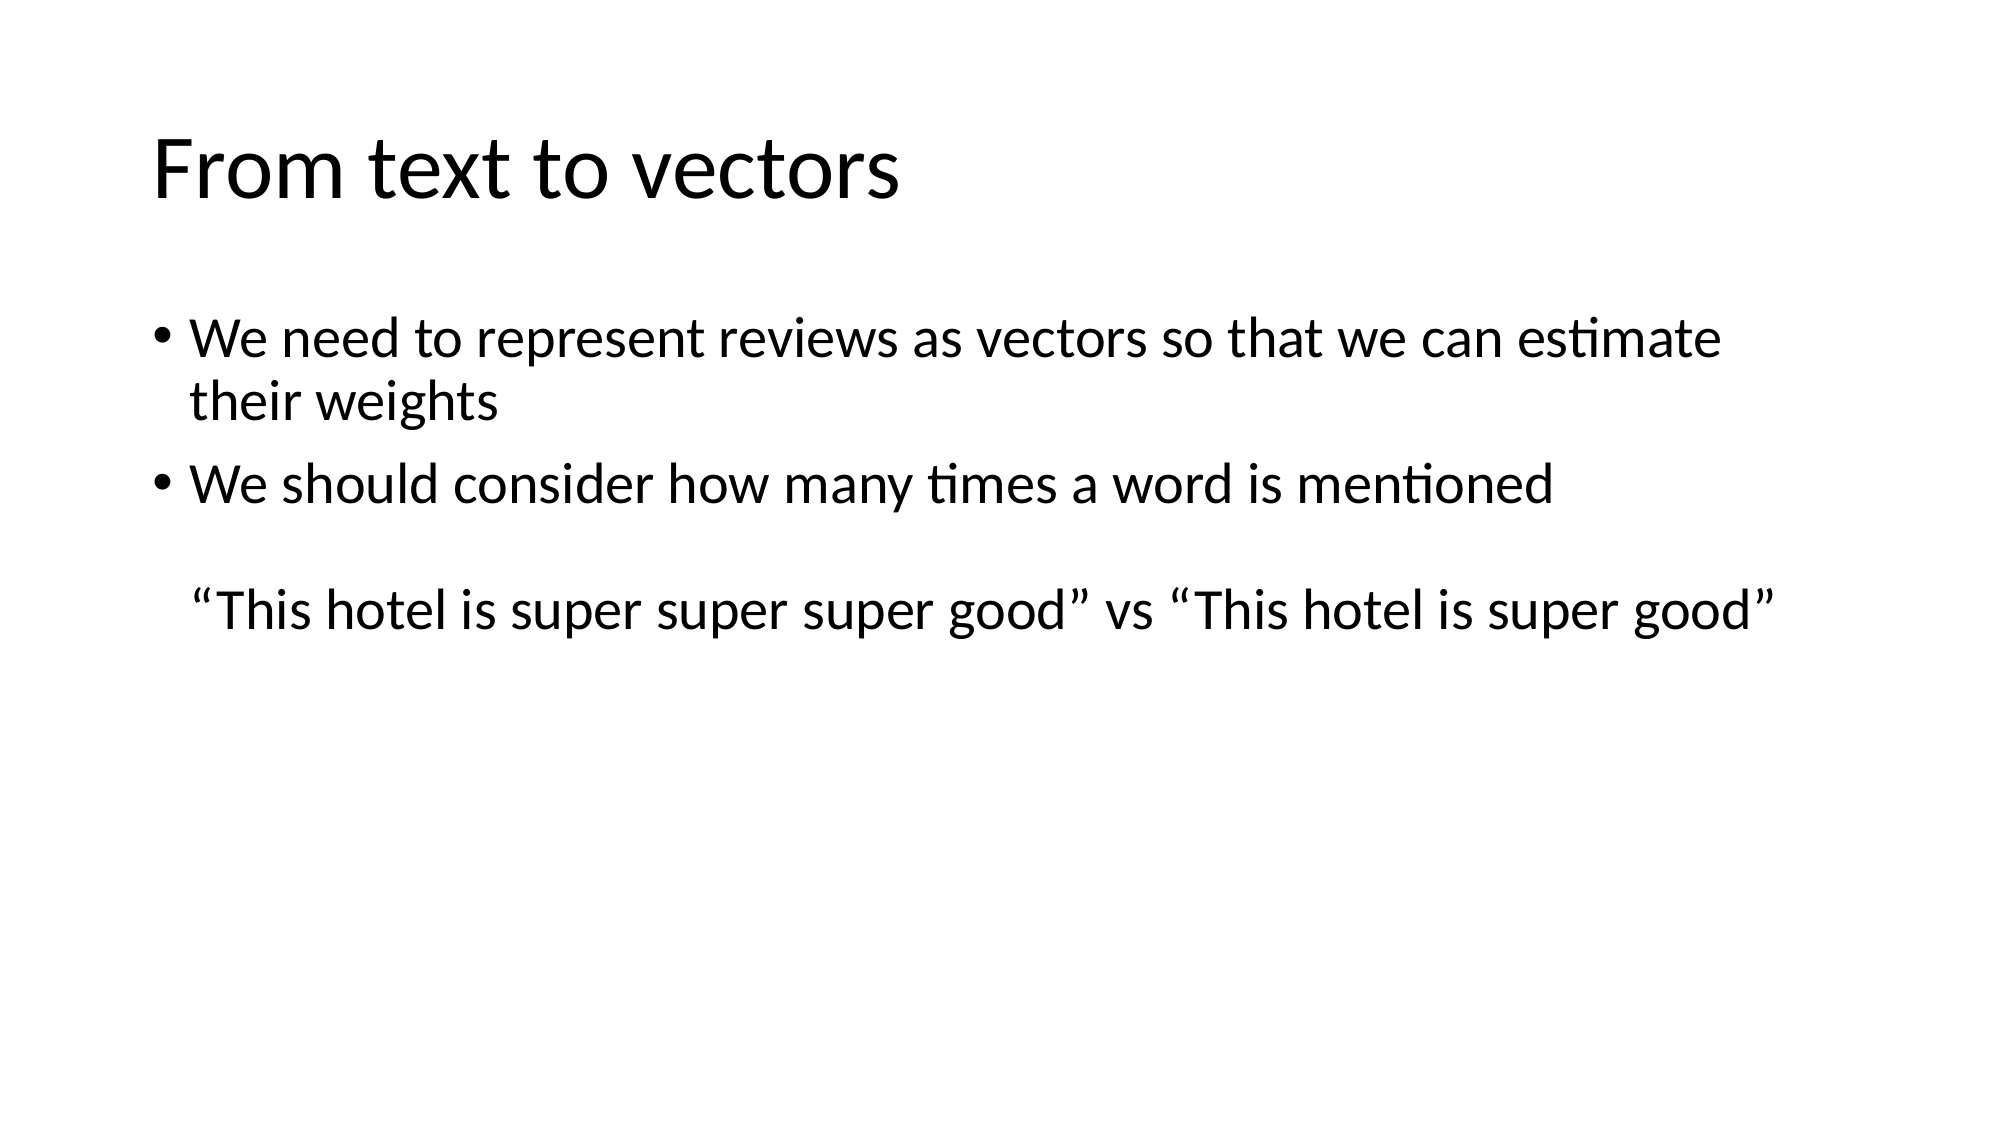

# From text to vectors
We need to represent reviews as vectors so that we can estimate their weights
We should consider how many times a word is mentioned
“This hotel is super super super good” vs “This hotel is super good”